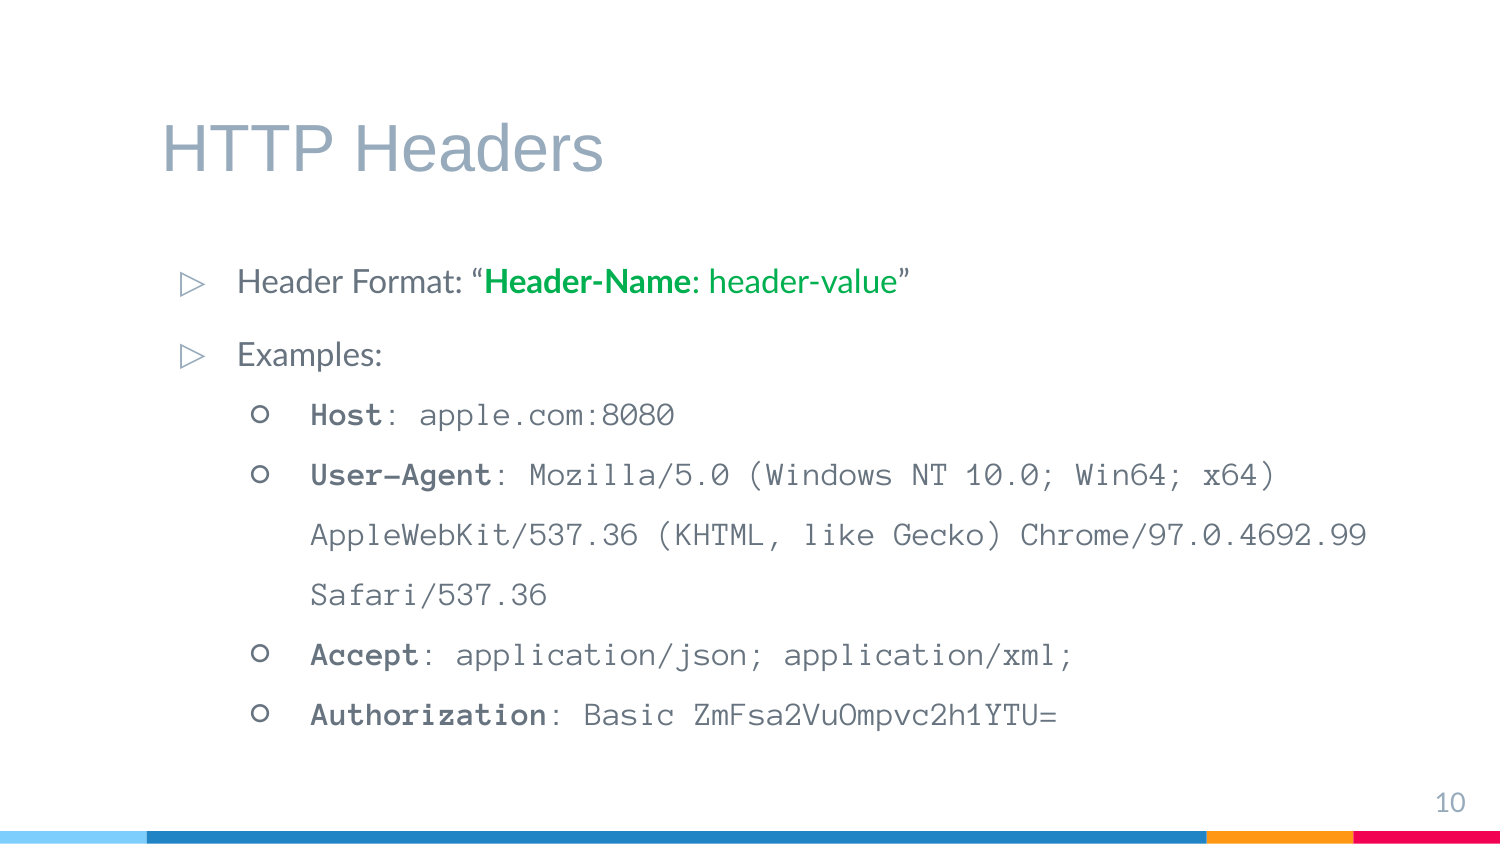

# HTTP Headers
Header Format: “Header-Name: header-value”
Examples:
Host: apple.com:8080
User-Agent: Mozilla/5.0 (Windows NT 10.0; Win64; x64) AppleWebKit/537.36 (KHTML, like Gecko) Chrome/97.0.4692.99 Safari/537.36
Accept: application/json; application/xml;
Authorization: Basic ZmFsa2VuOmpvc2h1YTU=
10